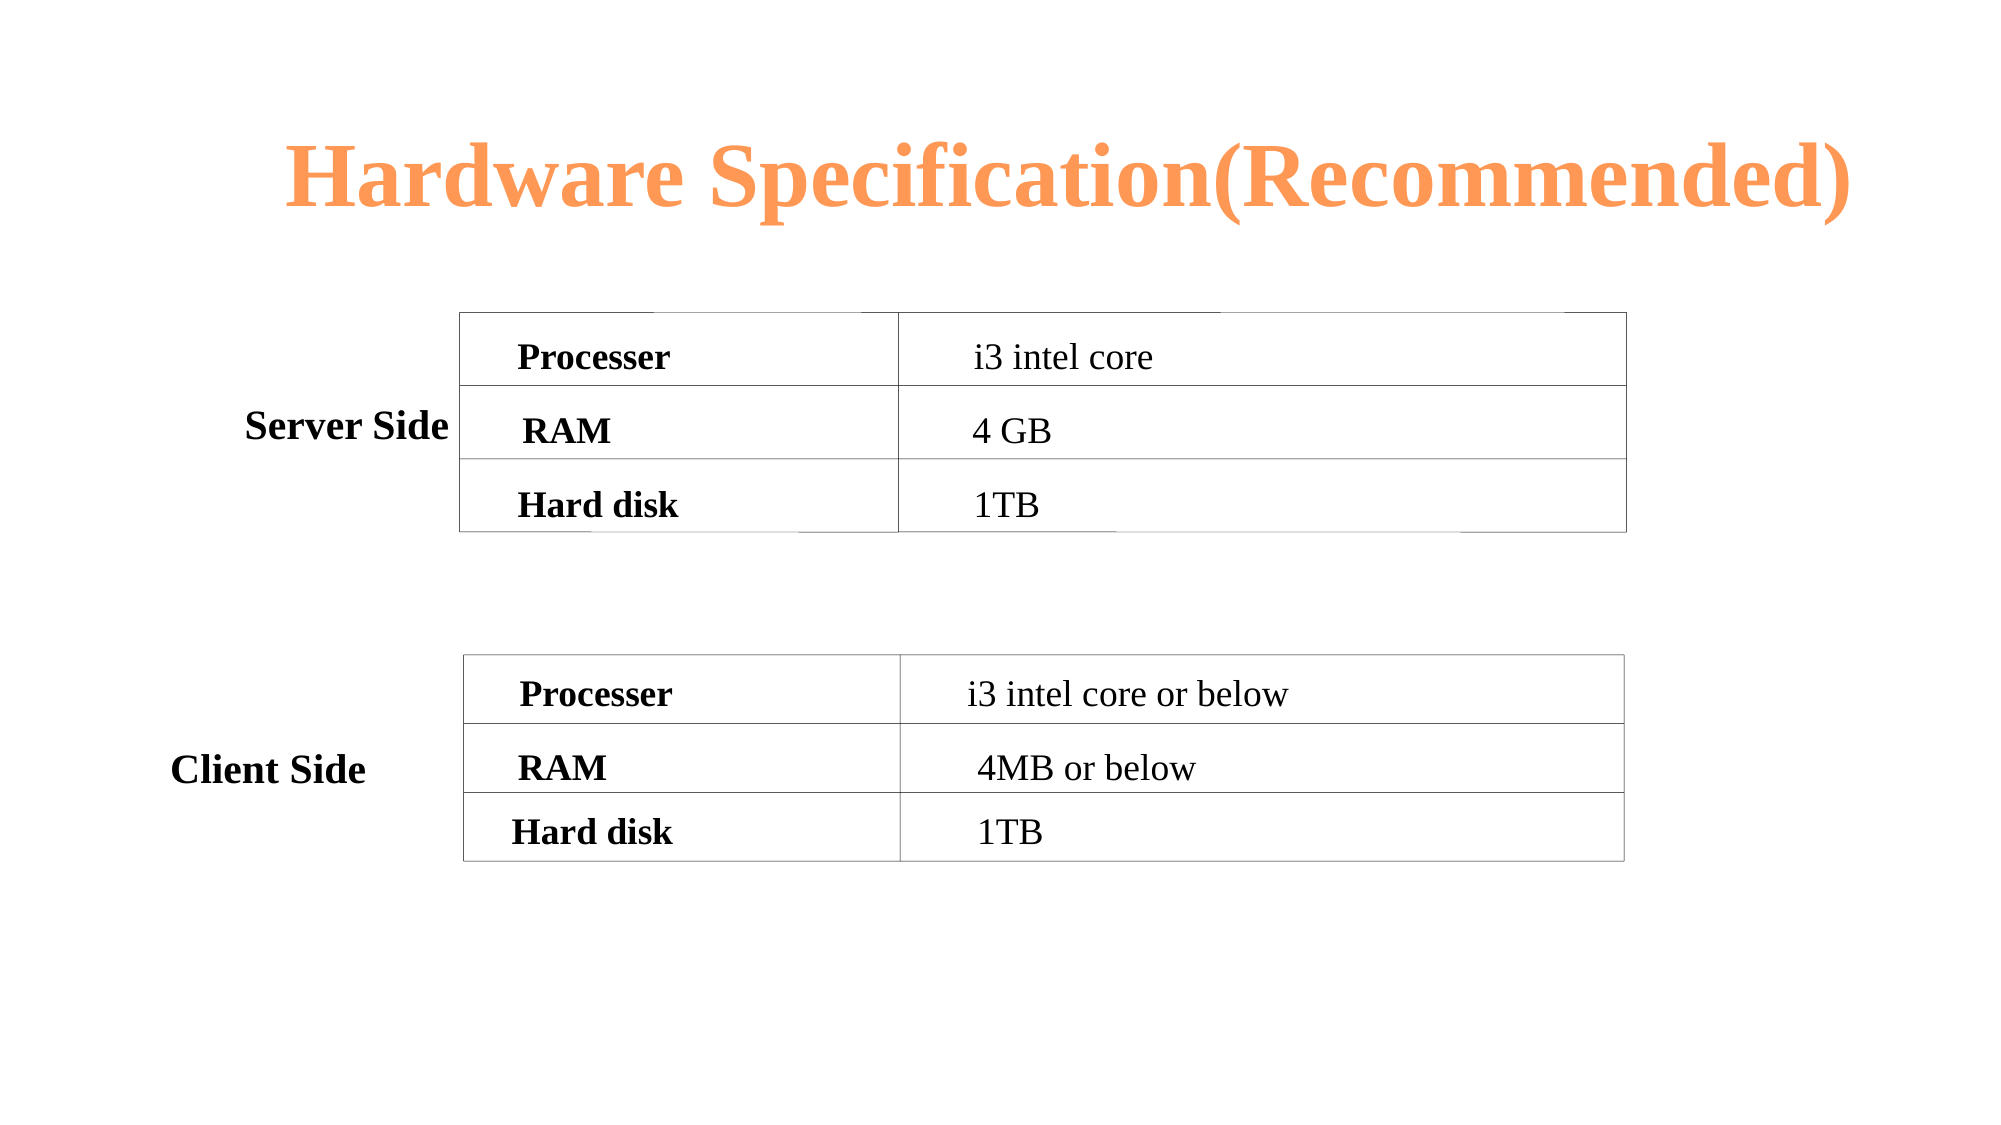

Hardware Specification(Recommended)

Processer                                i3 intel core
	Server Side
RAM                                      4 GB
Hard disk                               1TB

Processer                               i3 intel core or below
 Client Side
RAM                                       4MB or below
Hard disk                                1TB